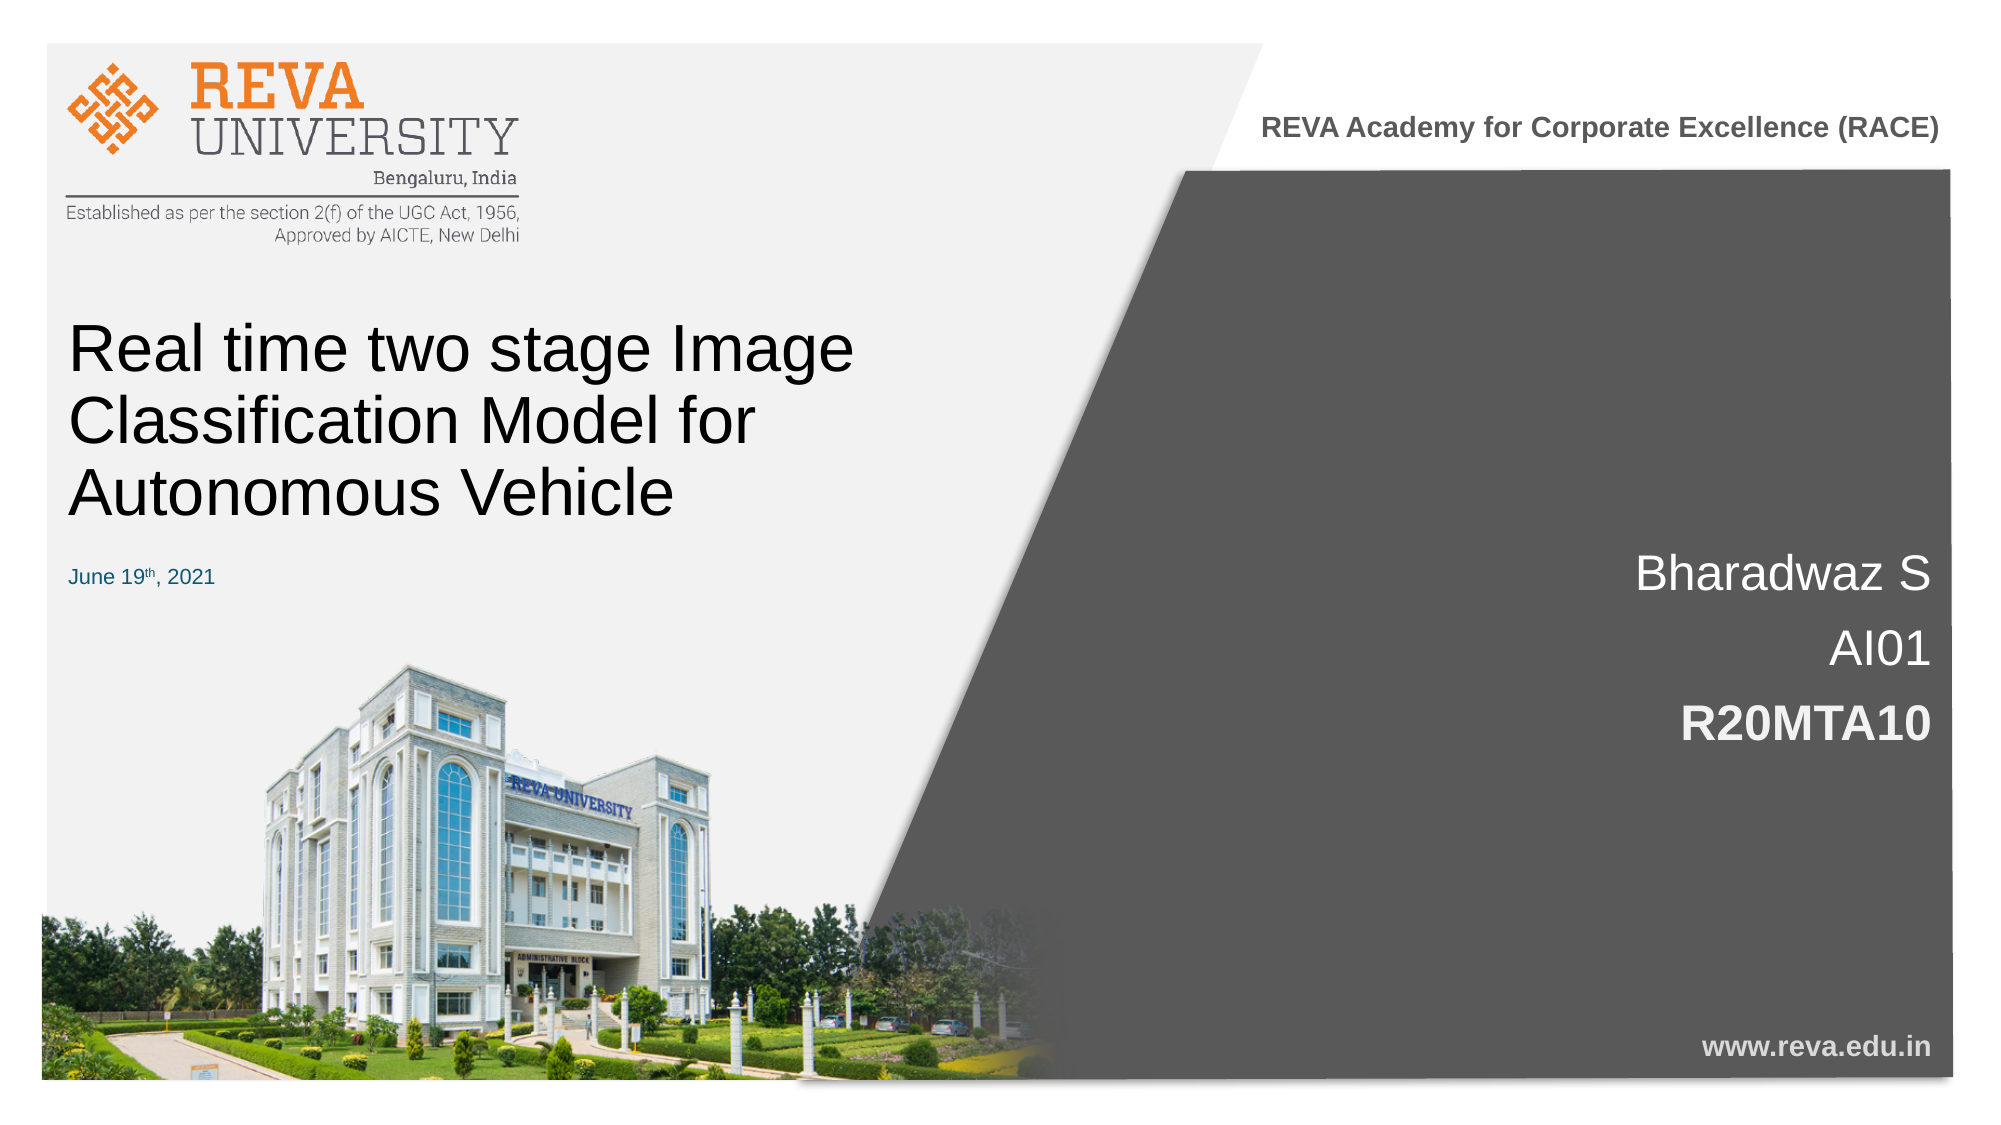

REVA Academy for Corporate Excellence (RACE)
# Real time two stage Image Classification Model for Autonomous Vehicle June 19th, 2021
Bharadwaz S
AI01
R20MTA10
www.reva.edu.in